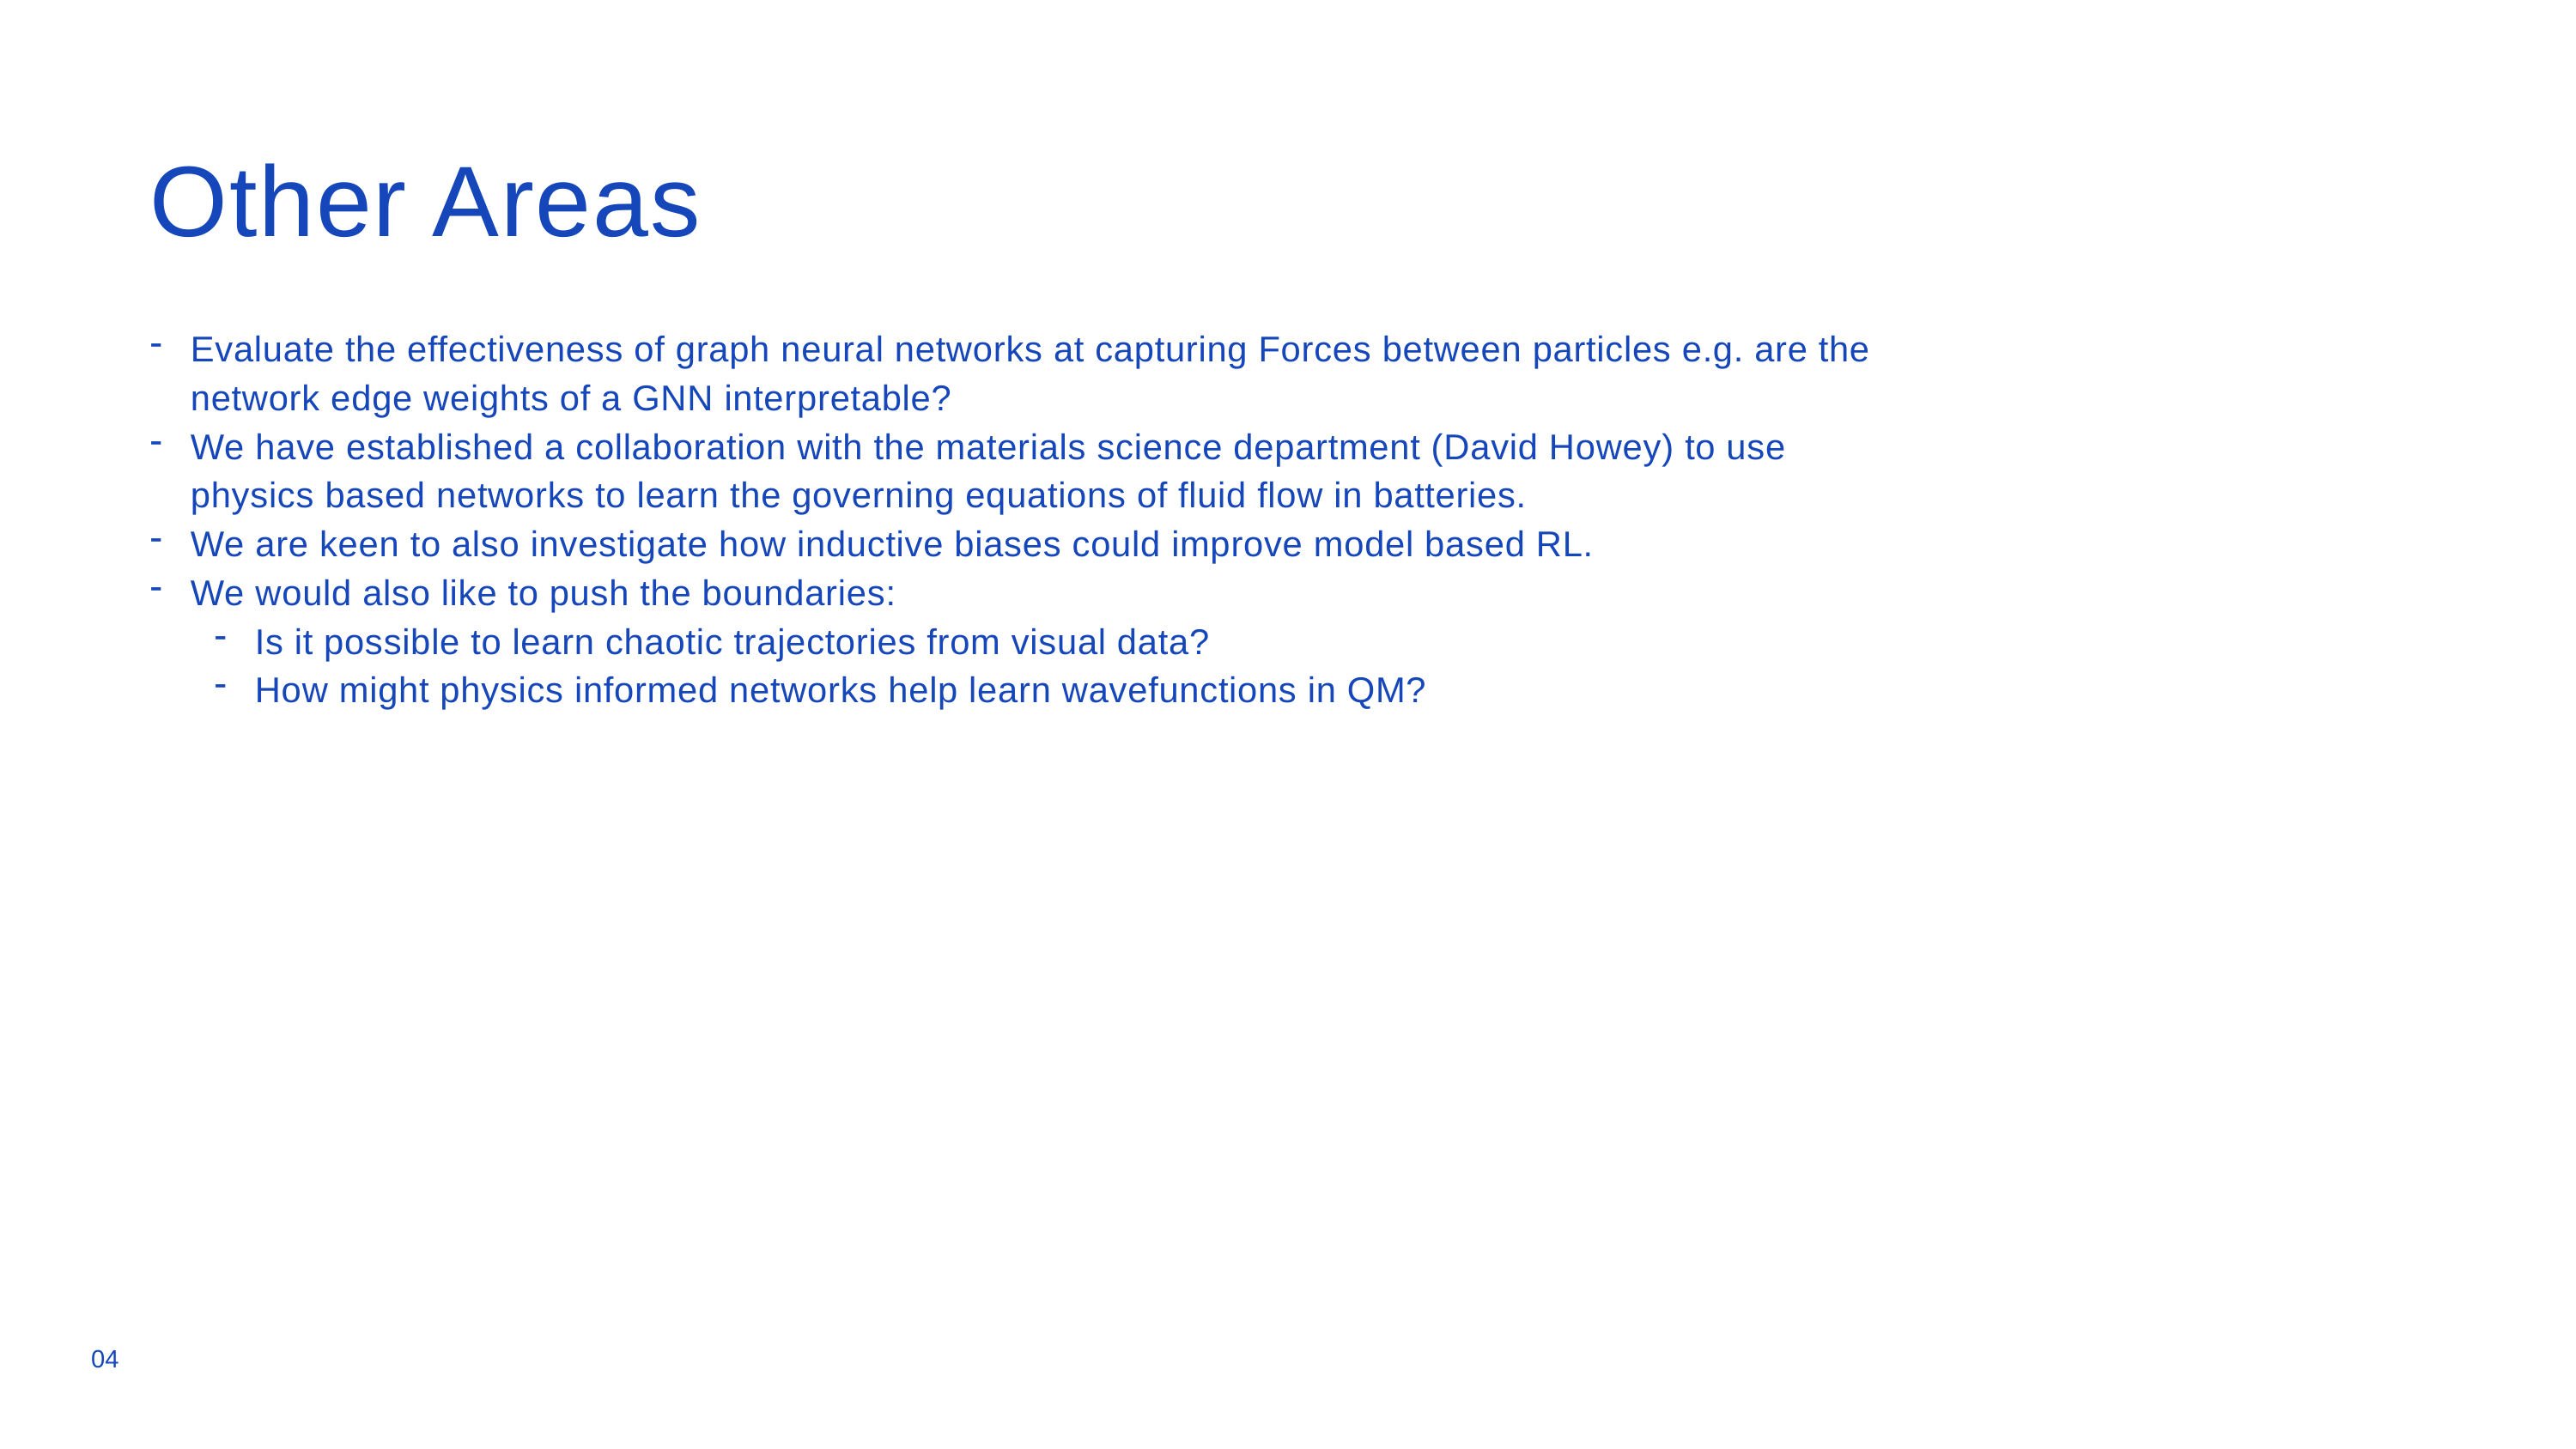

Other Areas

Evaluate the effectiveness of graph neural networks at capturing Forces between particles e.g. are the network edge weights of a GNN interpretable?
We have established a collaboration with the materials science department (David Howey) to use physics based networks to learn the governing equations of fluid flow in batteries.
We are keen to also investigate how inductive biases could improve model based RL.
We would also like to push the boundaries:
Is it possible to learn chaotic trajectories from visual data?
How might physics informed networks help learn wavefunctions in QM?

04